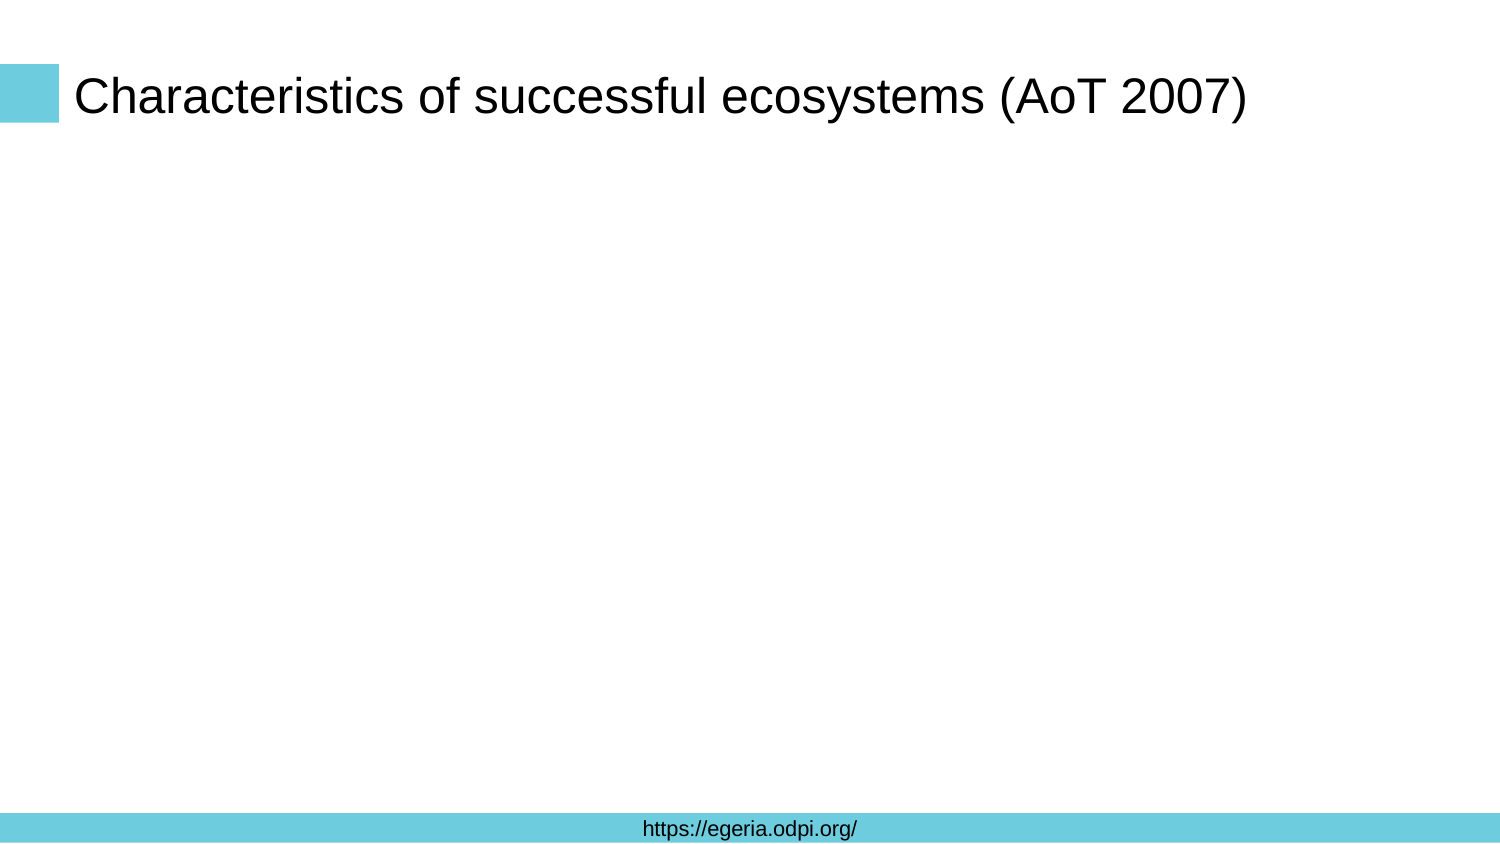

# Characteristics of successful ecosystems (AoT 2007)
Equity within the ecosystem – mutual benefit being derived by all participants

Active engagement from all participants, focused towards a common goal and based on trust

Intellectual Property (IP) policy and other intellectual capital ownership issues negotiated and agreed from the inception of the ecosystem

Adequate resources to deliver on promises

The correct mix of skills to cover all aspects of the ecosystem’s mission
45